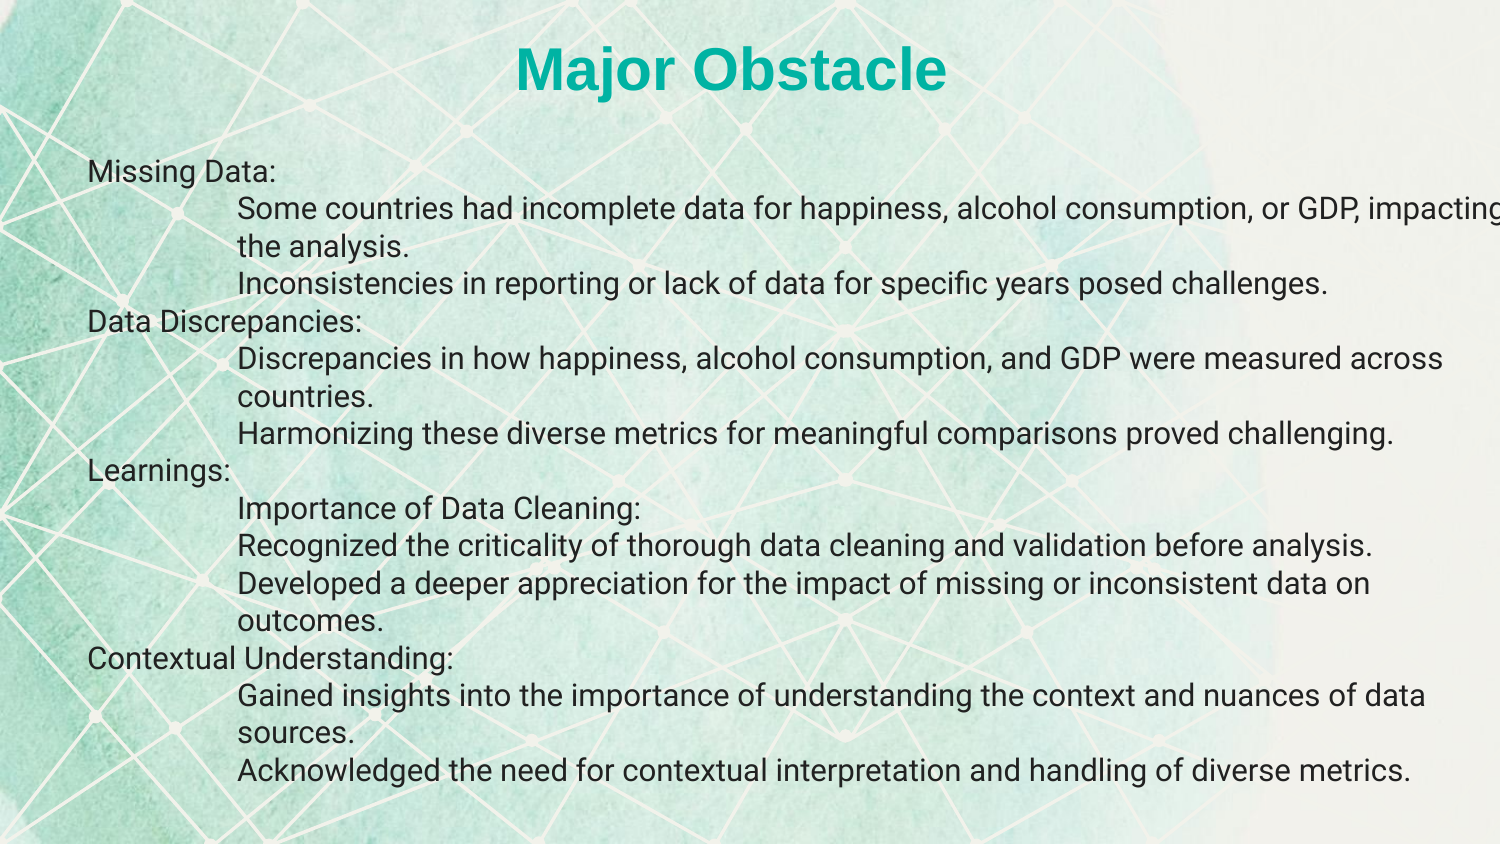

# Major Obstacle

Missing Data:
Some countries had incomplete data for happiness, alcohol consumption, or GDP, impacting the analysis.
Inconsistencies in reporting or lack of data for specific years posed challenges.
Data Discrepancies:
Discrepancies in how happiness, alcohol consumption, and GDP were measured across countries.
Harmonizing these diverse metrics for meaningful comparisons proved challenging.
Learnings:
          	Importance of Data Cleaning:
Recognized the criticality of thorough data cleaning and validation before analysis.
Developed a deeper appreciation for the impact of missing or inconsistent data on outcomes.
Contextual Understanding:
Gained insights into the importance of understanding the context and nuances of data sources.
Acknowledged the need for contextual interpretation and handling of diverse metrics.